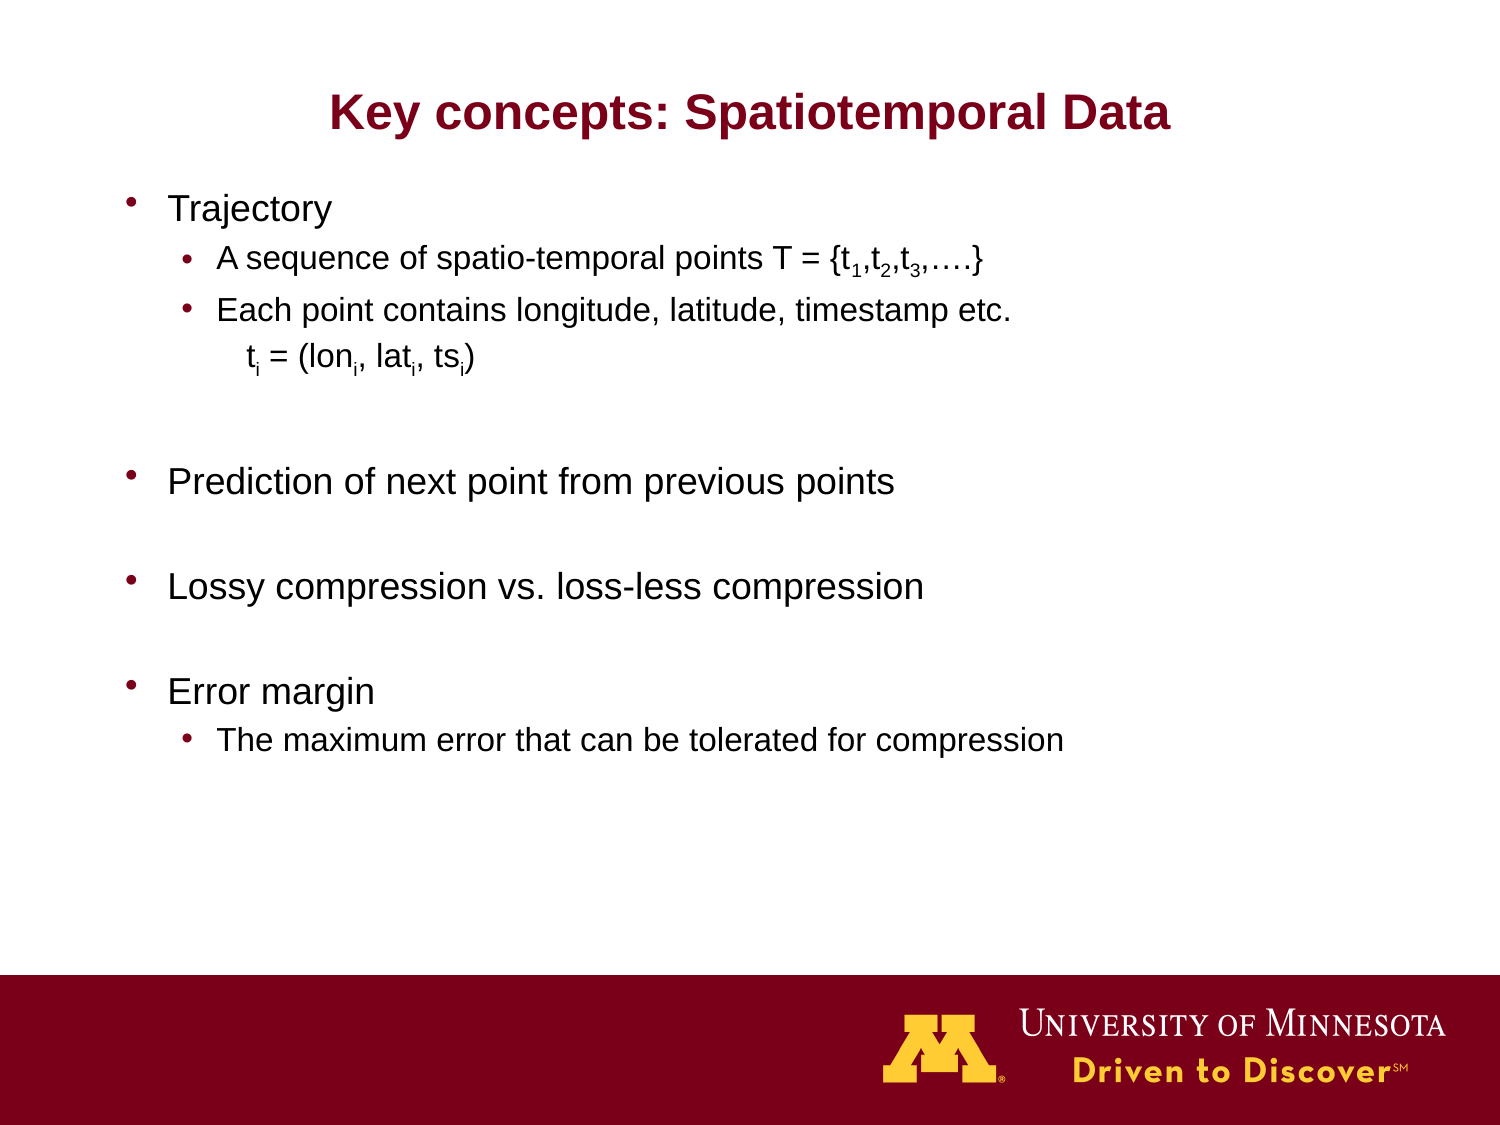

# Key concepts: Spatiotemporal Data
Trajectory
A sequence of spatio-temporal points T = {t1,t2,t3,….}
Each point contains longitude, latitude, timestamp etc.
     ti = (loni, lati, tsi)

Prediction of next point from previous points

Lossy compression vs. loss-less compression

Error margin
The maximum error that can be tolerated for compression